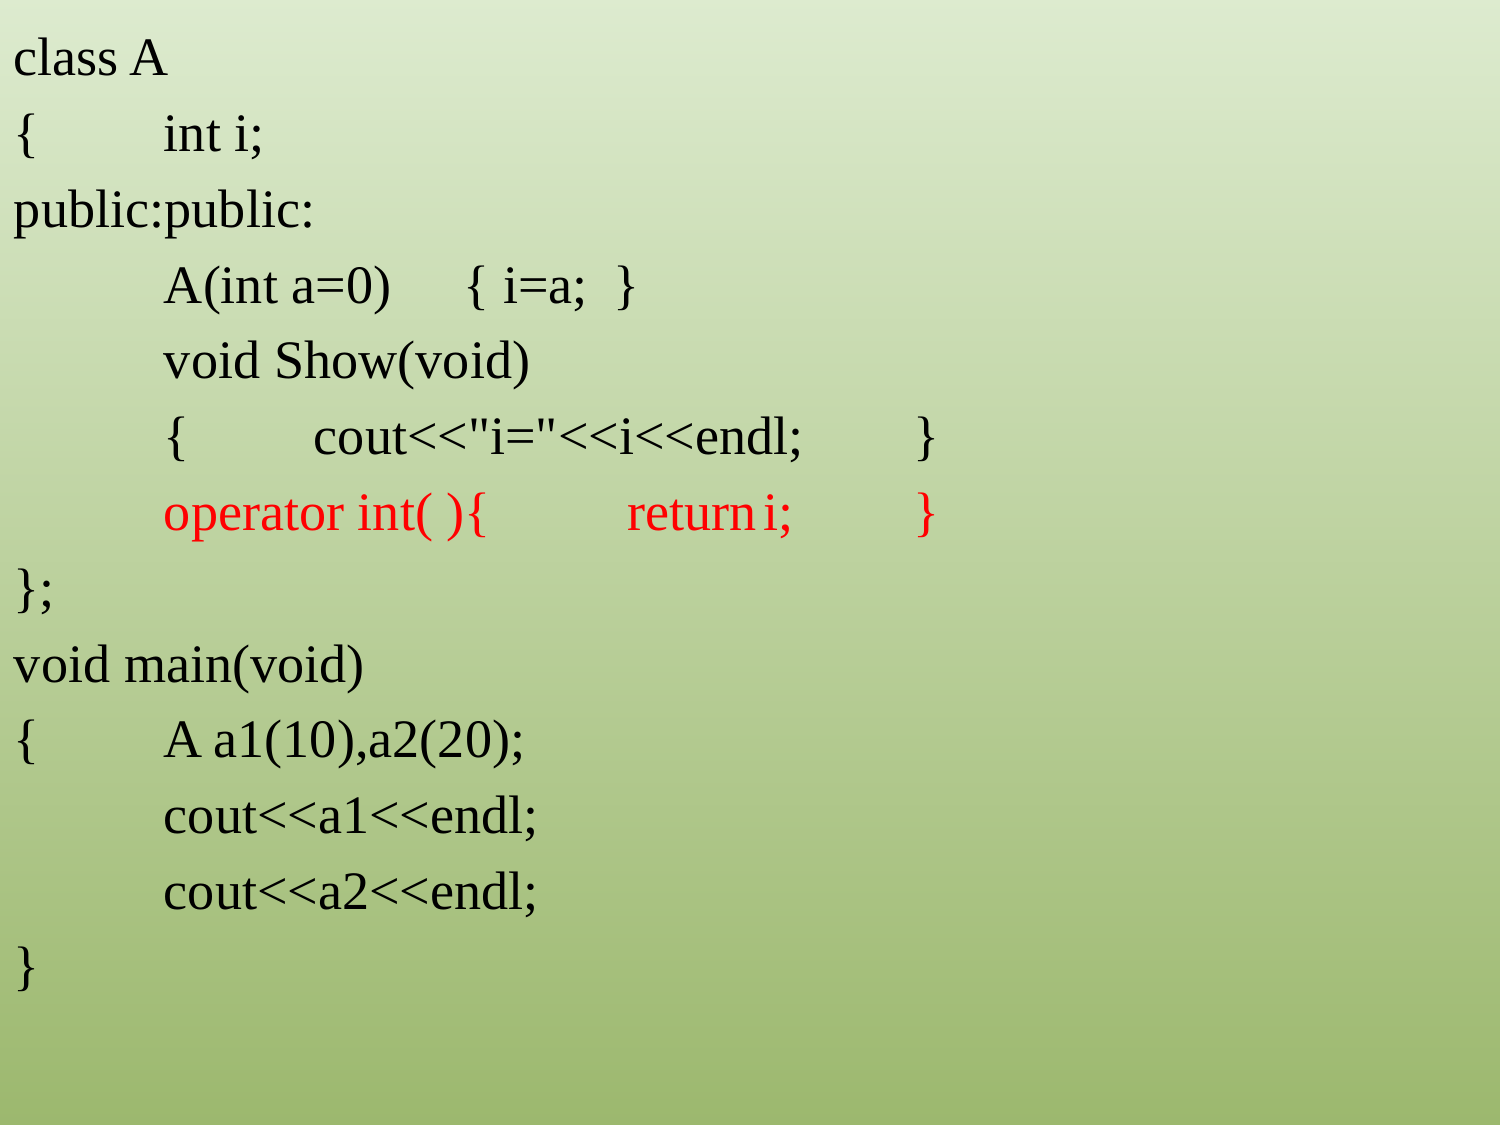

class A
{	int i;
public:public:
	A(int a=0)	{ i=a;	}
	void Show(void)
	{	cout<<"i="<<i<<endl;	}
	operator int( ){  	 return	i;	}
};
void main(void)
{	A a1(10),a2(20);
	cout<<a1<<endl;
	cout<<a2<<endl;
}
870